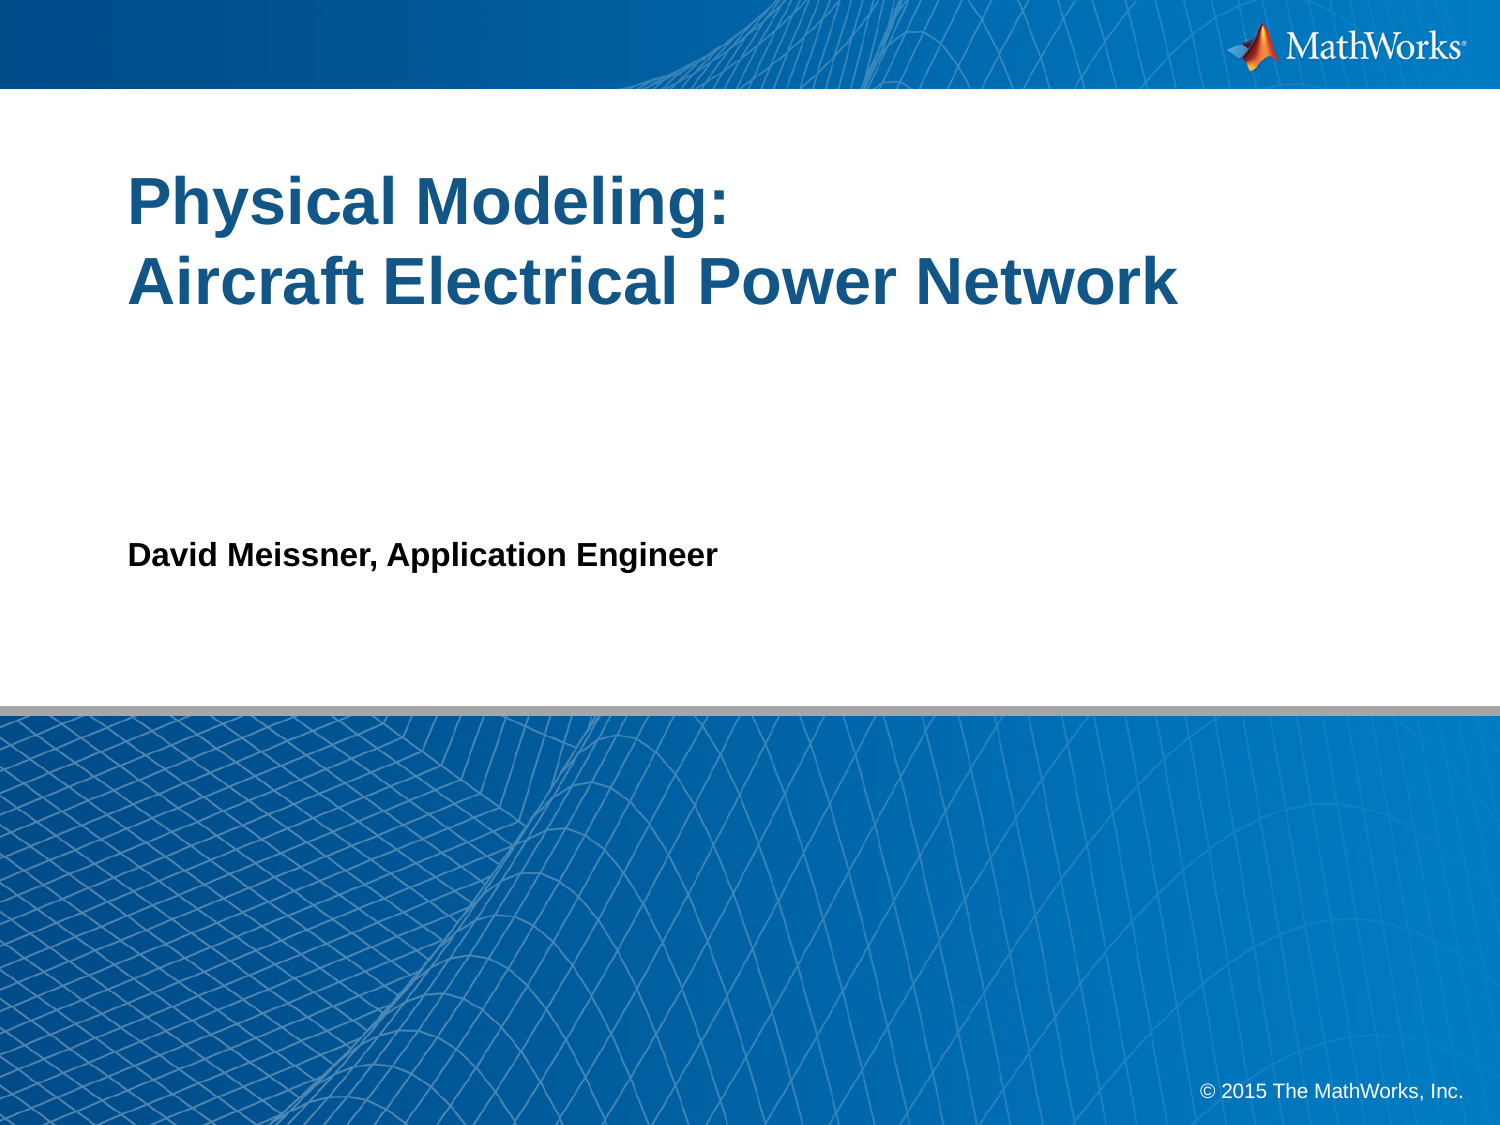

# Physical Modeling: Aircraft Electrical Power Network
David Meissner, Application Engineer